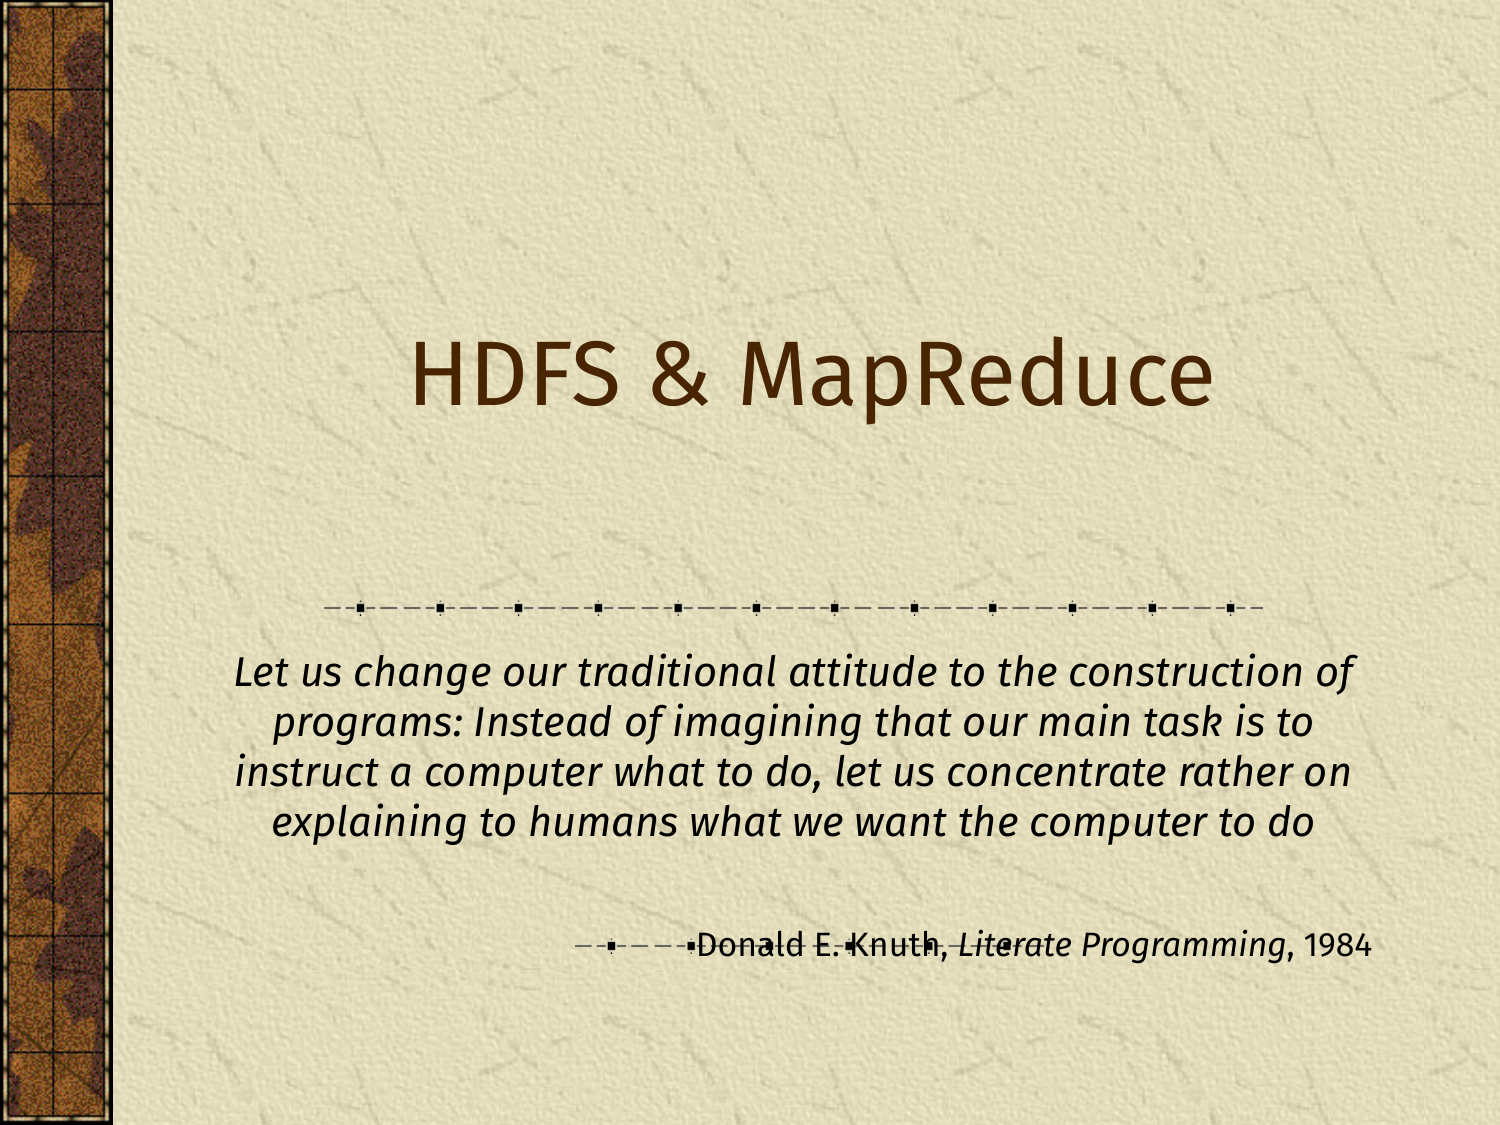

# HDFS & MapReduce
Let us change our traditional attitude to the construction of programs: Instead of imagining that our main task is to instruct a computer what to do, let us concentrate rather on explaining to humans what we want the computer to do

Donald E. Knuth, Literate Programming, 1984